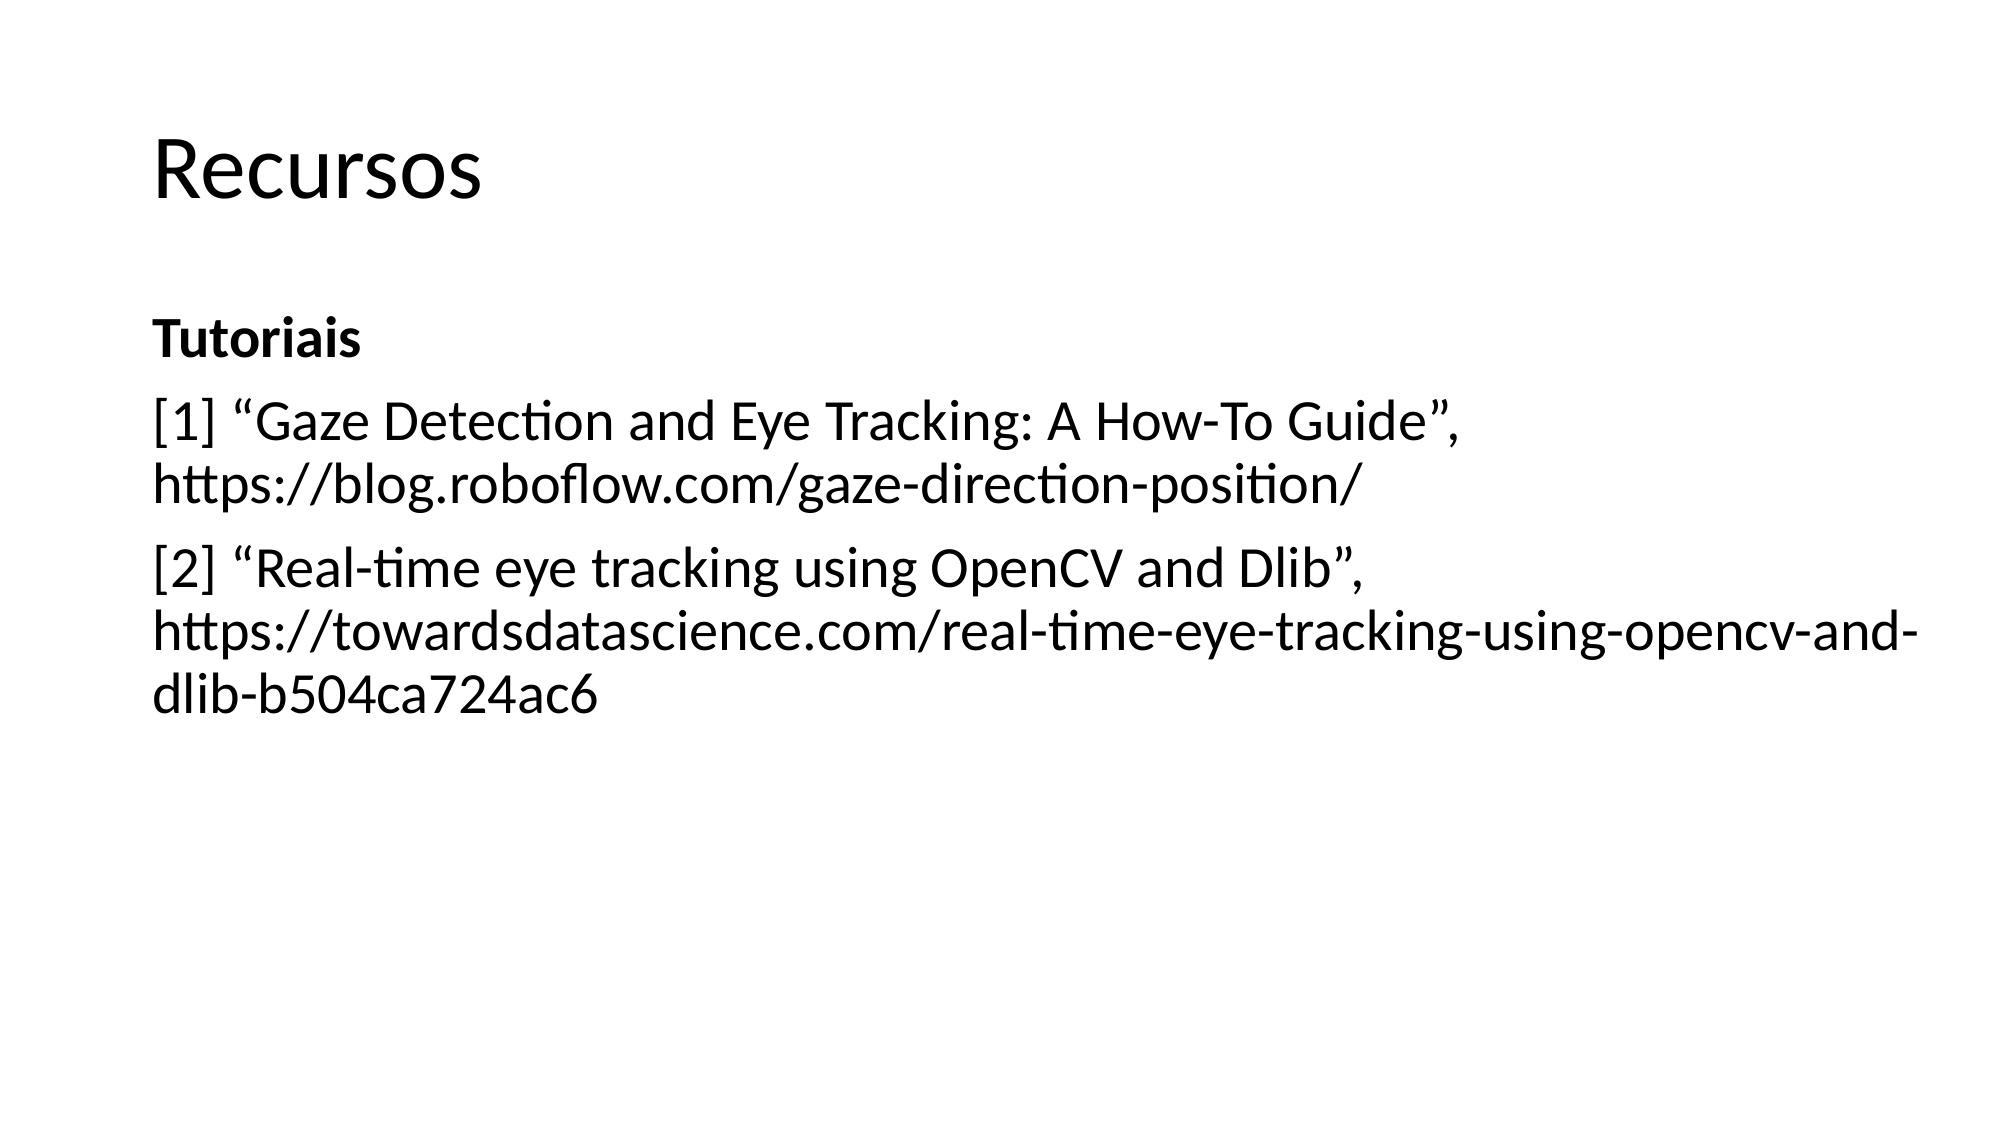

# Recursos
Tutoriais
[1] “Gaze Detection and Eye Tracking: A How-To Guide”, https://blog.roboflow.com/gaze-direction-position/
[2] “Real-time eye tracking using OpenCV and Dlib”, https://towardsdatascience.com/real-time-eye-tracking-using-opencv-and-dlib-b504ca724ac6